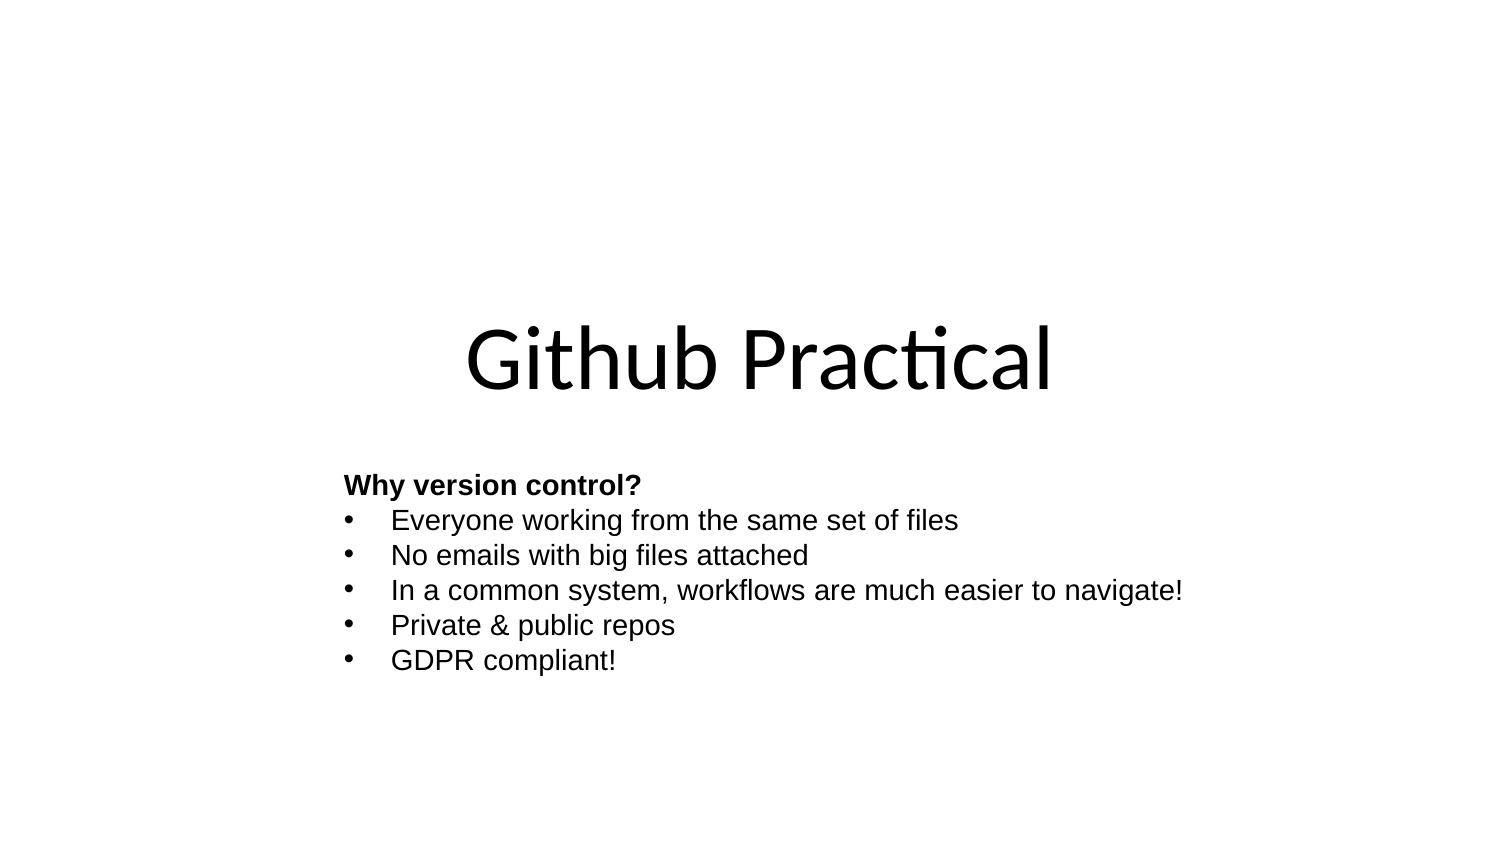

# Github Practical
Why version control?
Everyone working from the same set of files
No emails with big files attached
In a common system, workflows are much easier to navigate!
Private & public repos
GDPR compliant!